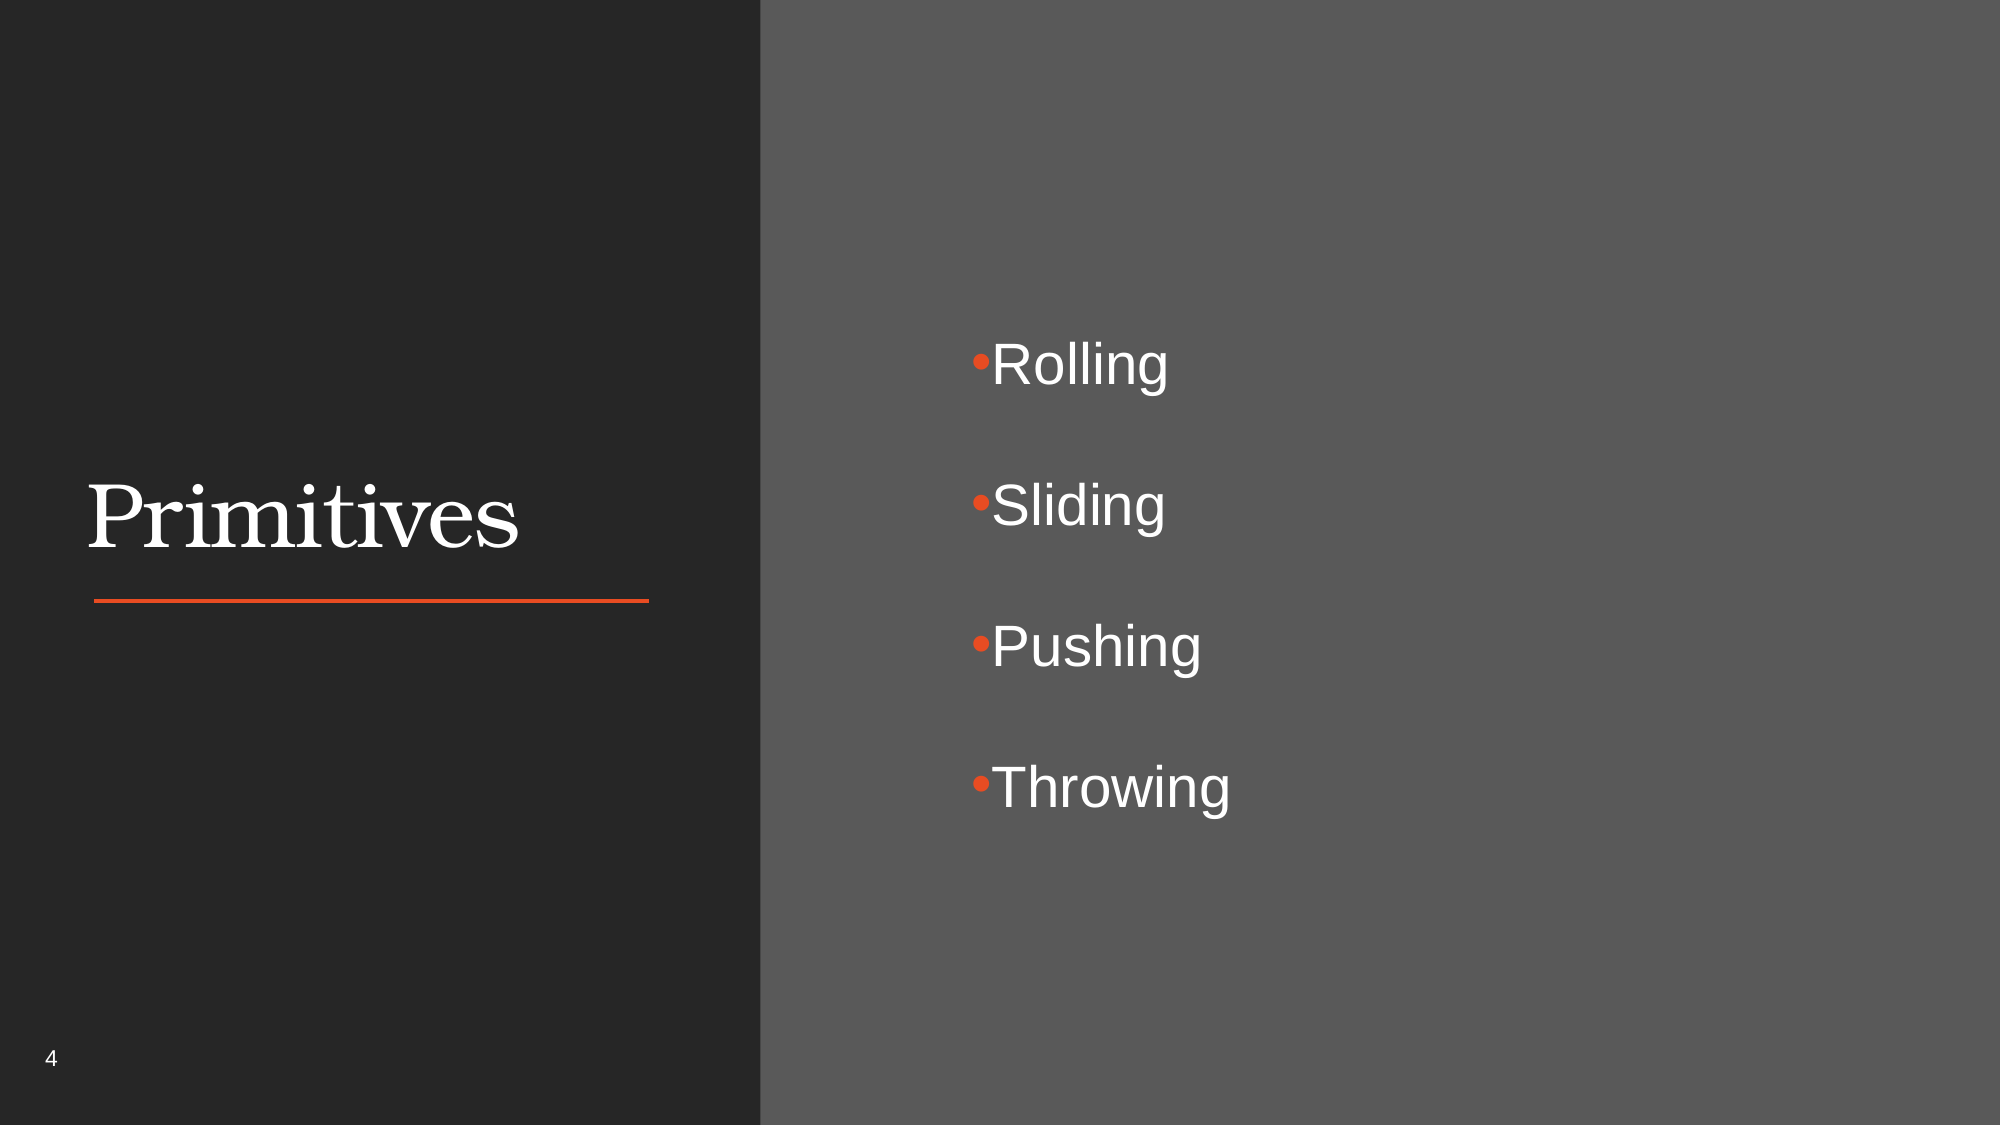

# Primitives
Rolling
Sliding
Pushing
Throwing
4